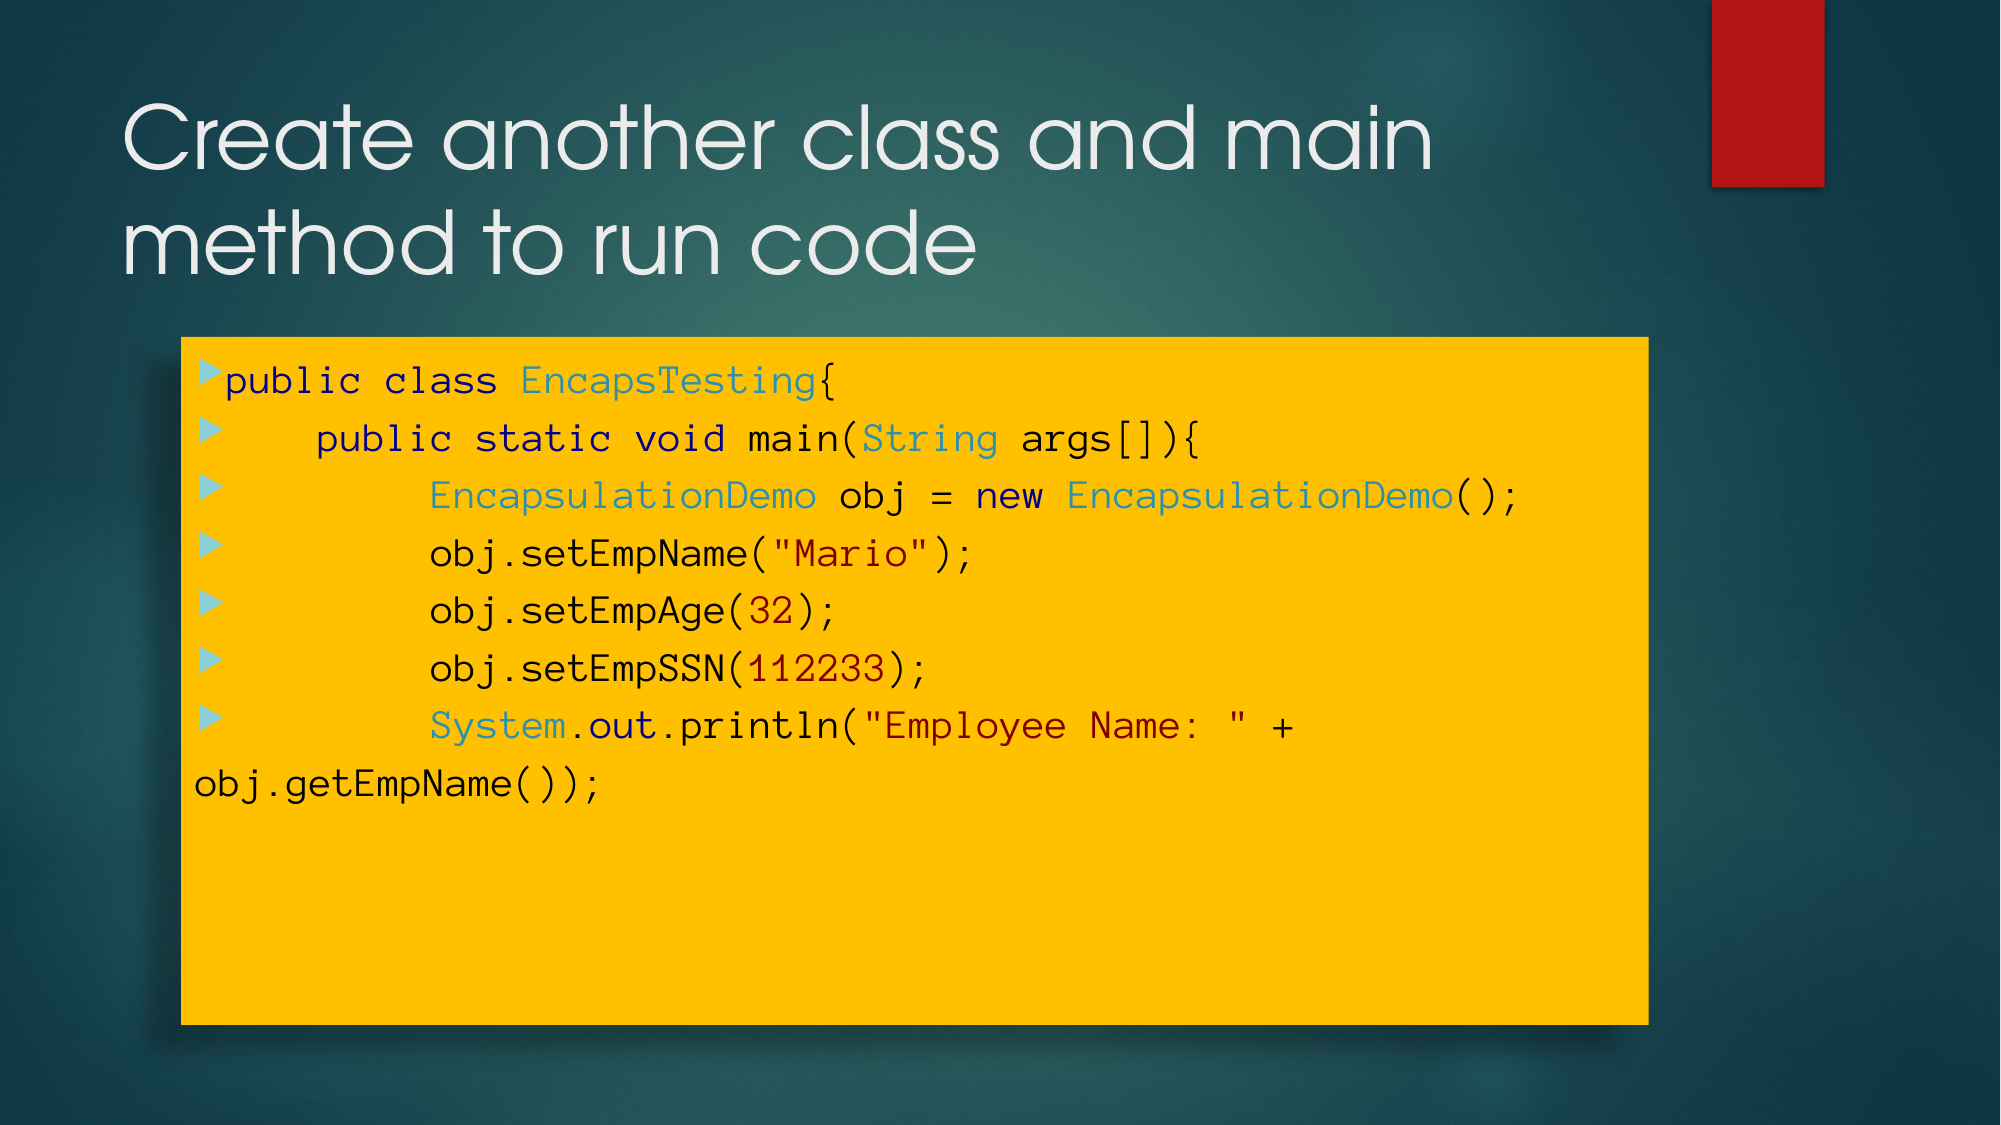

# Create another class and main method to run code
public class EncapsTesting{
    public static void main(String args[]){
         EncapsulationDemo obj = new EncapsulationDemo();
         obj.setEmpName("Mario");
         obj.setEmpAge(32);
         obj.setEmpSSN(112233);
         System.out.println("Employee Name: " + obj.getEmpName());